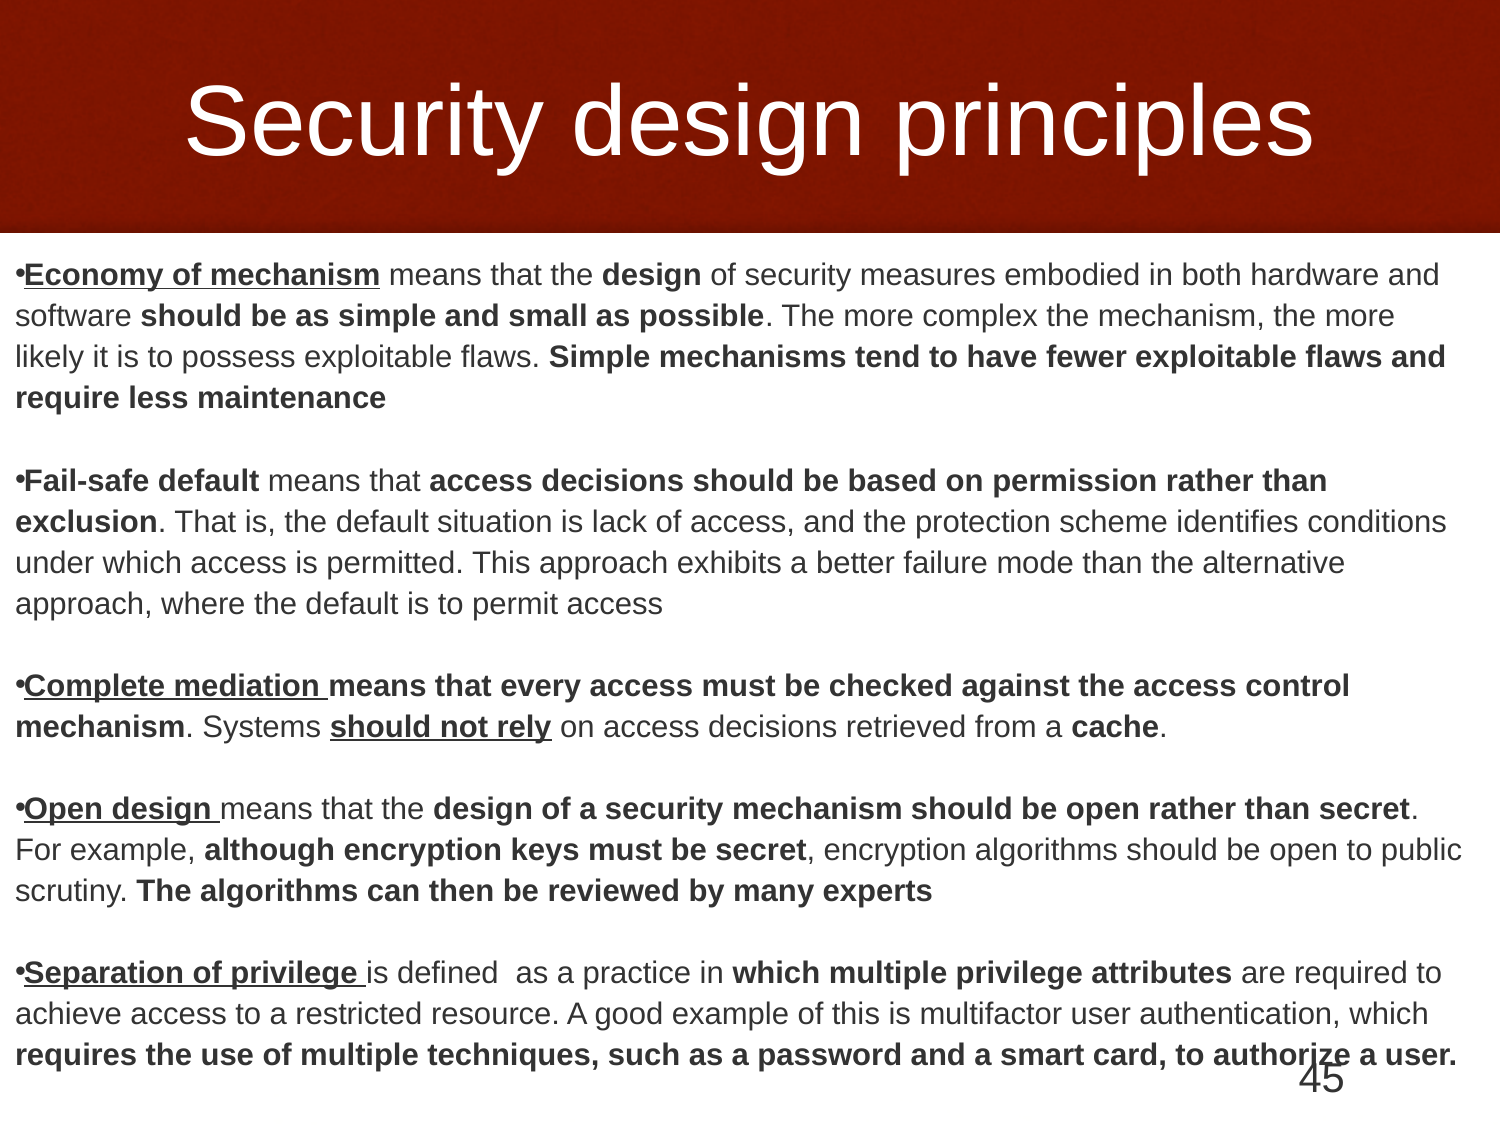

# Security design principles
Economy of mechanism means that the design of security measures embodied in both hardware and software should be as simple and small as possible. The more complex the mechanism, the more likely it is to possess exploitable flaws. Simple mechanisms tend to have fewer exploitable flaws and require less maintenance

Fail-safe default means that access decisions should be based on permission rather than exclusion. That is, the default situation is lack of access, and the protection scheme identifies conditions under which access is permitted. This approach exhibits a better failure mode than the alternative approach, where the default is to permit access

Complete mediation means that every access must be checked against the access control mechanism. Systems should not rely on access decisions retrieved from a cache.

Open design means that the design of a security mechanism should be open rather than secret. For example, although encryption keys must be secret, encryption algorithms should be open to public scrutiny. The algorithms can then be reviewed by many experts

Separation of privilege is defined  as a practice in which multiple privilege attributes are required to achieve access to a restricted resource. A good example of this is multifactor user authentication, which requires the use of multiple techniques, such as a password and a smart card, to authorize a user.
45